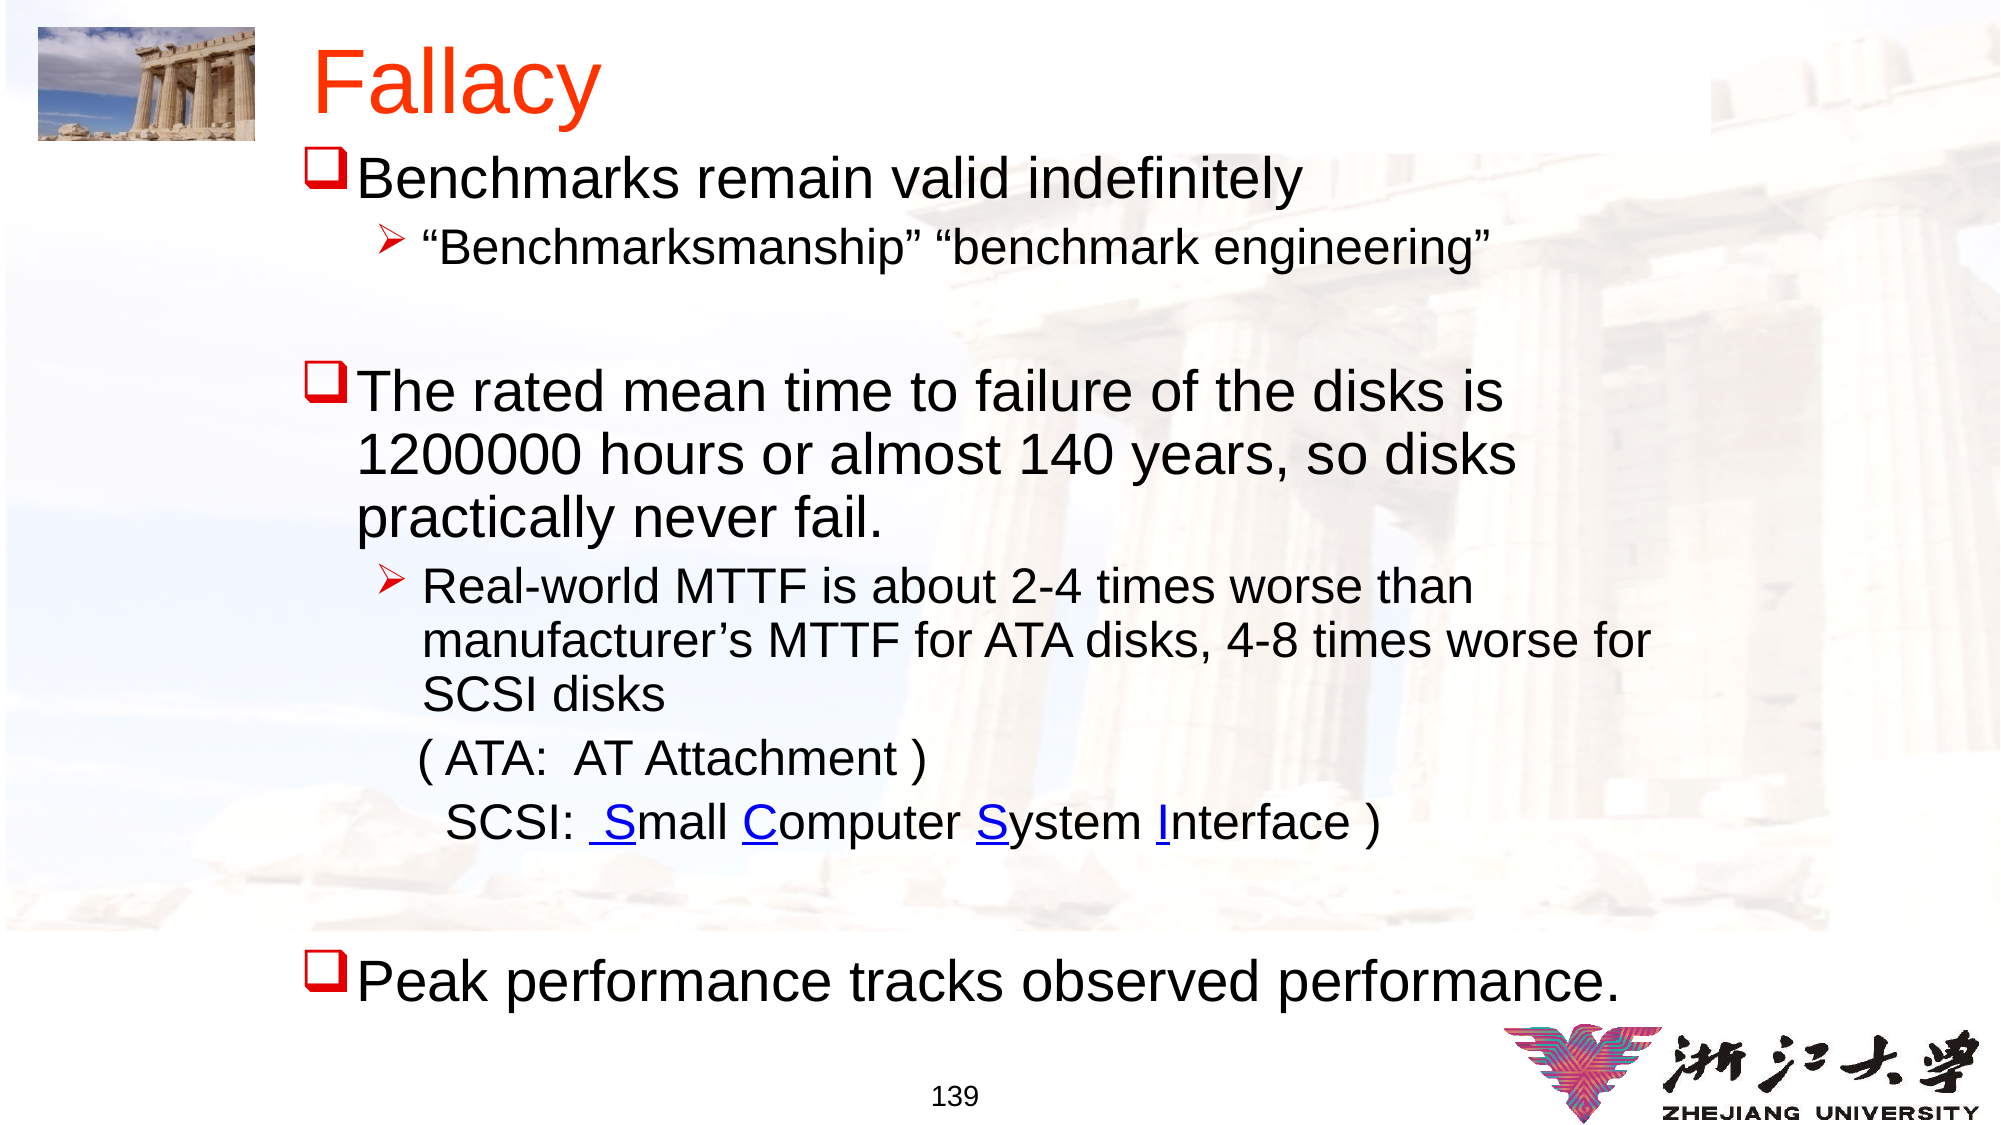

# Fallacy
Benchmarks remain valid indefinitely
“Benchmarksmanship” “benchmark engineering”

The rated mean time to failure of the disks is 1200000 hours or almost 140 years, so disks practically never fail.
Real-world MTTF is about 2-4 times worse than manufacturer’s MTTF for ATA disks, 4-8 times worse for SCSI disks
   ( ATA:  AT Attachment )
     SCSI:  Small Computer System Interface )

Peak performance tracks observed performance.